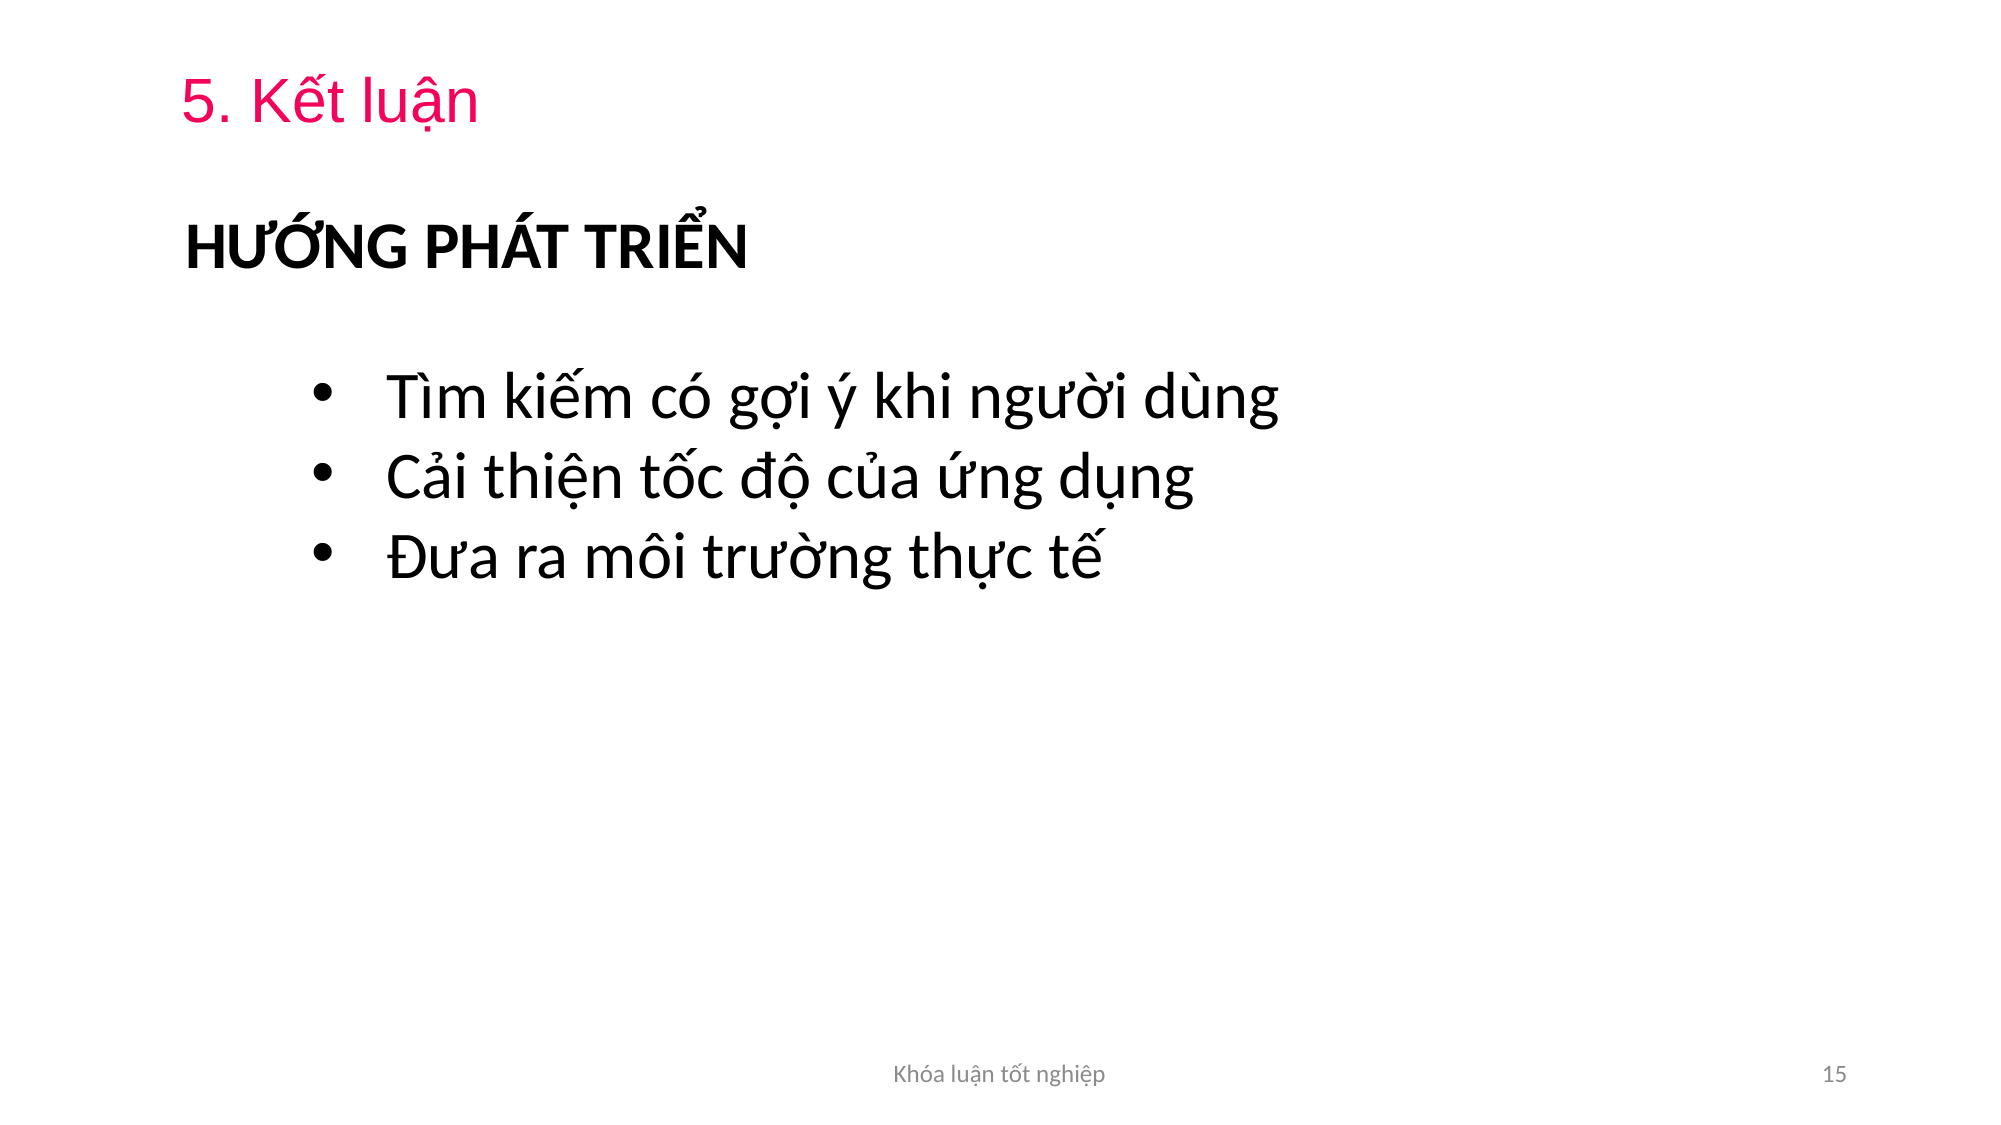

5. Kết luận
HƯỚNG PHÁT TRIỂN
Tìm kiếm có gợi ý khi người dùng
Cải thiện tốc độ của ứng dụng
Đưa ra môi trường thực tế
Khóa luận tốt nghiệp
15